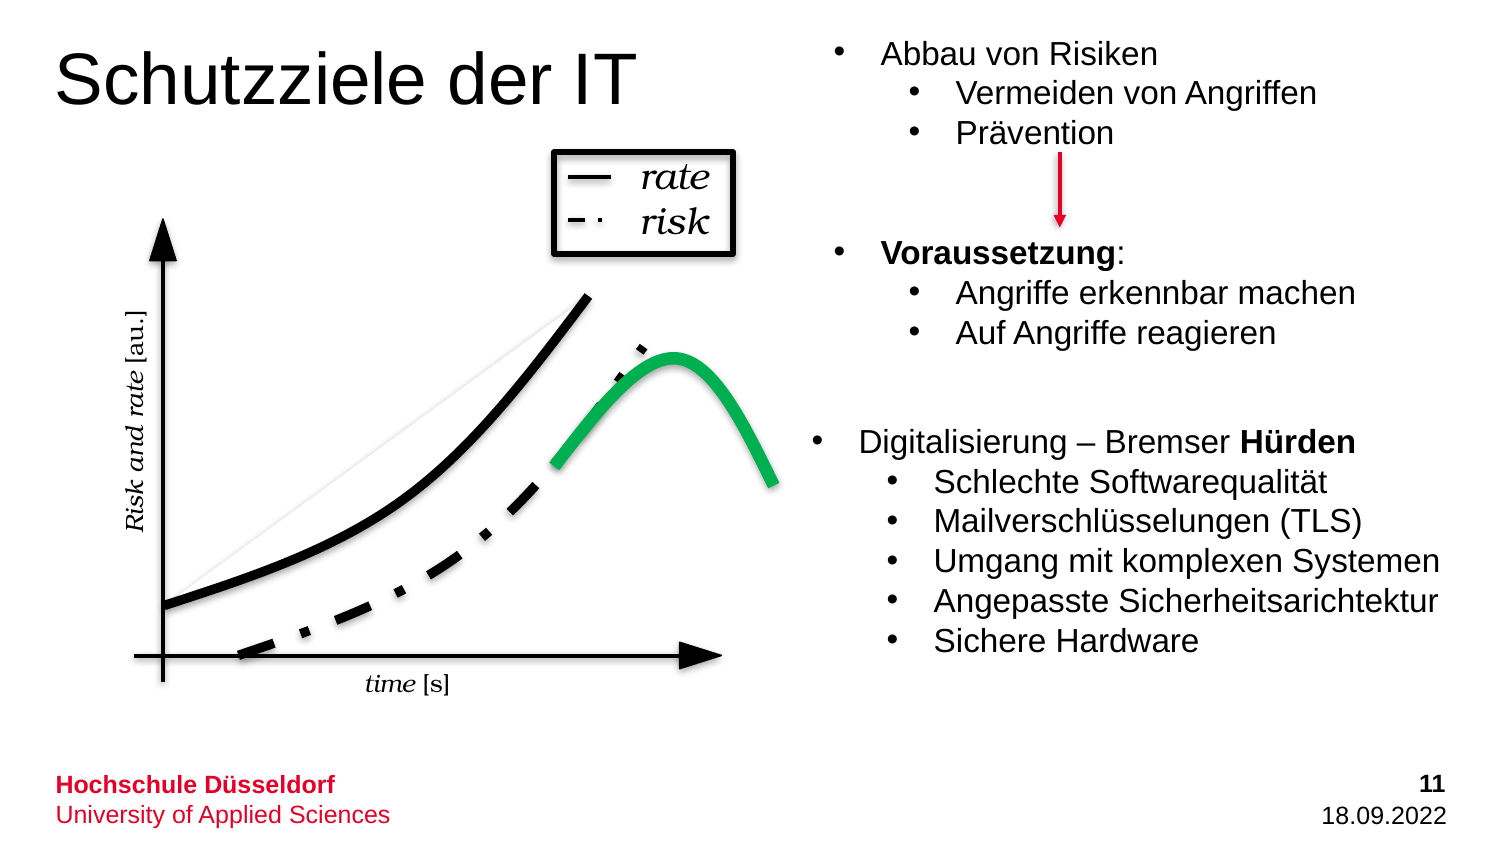

# Schutzziele der IT
Abbau von Risiken
Vermeiden von Angriffen
Prävention

Voraussetzung:
Angriffe erkennbar machen
Auf Angriffe reagieren
rate
risk

Risk and rate [au.]
Digitalisierung – Bremser Hürden
Schlechte Softwarequalität
Mailverschlüsselungen (TLS)
Umgang mit komplexen Systemen
Angepasste Sicherheitsarichtektur
Sichere Hardware

time [s]
11

18.09.2022